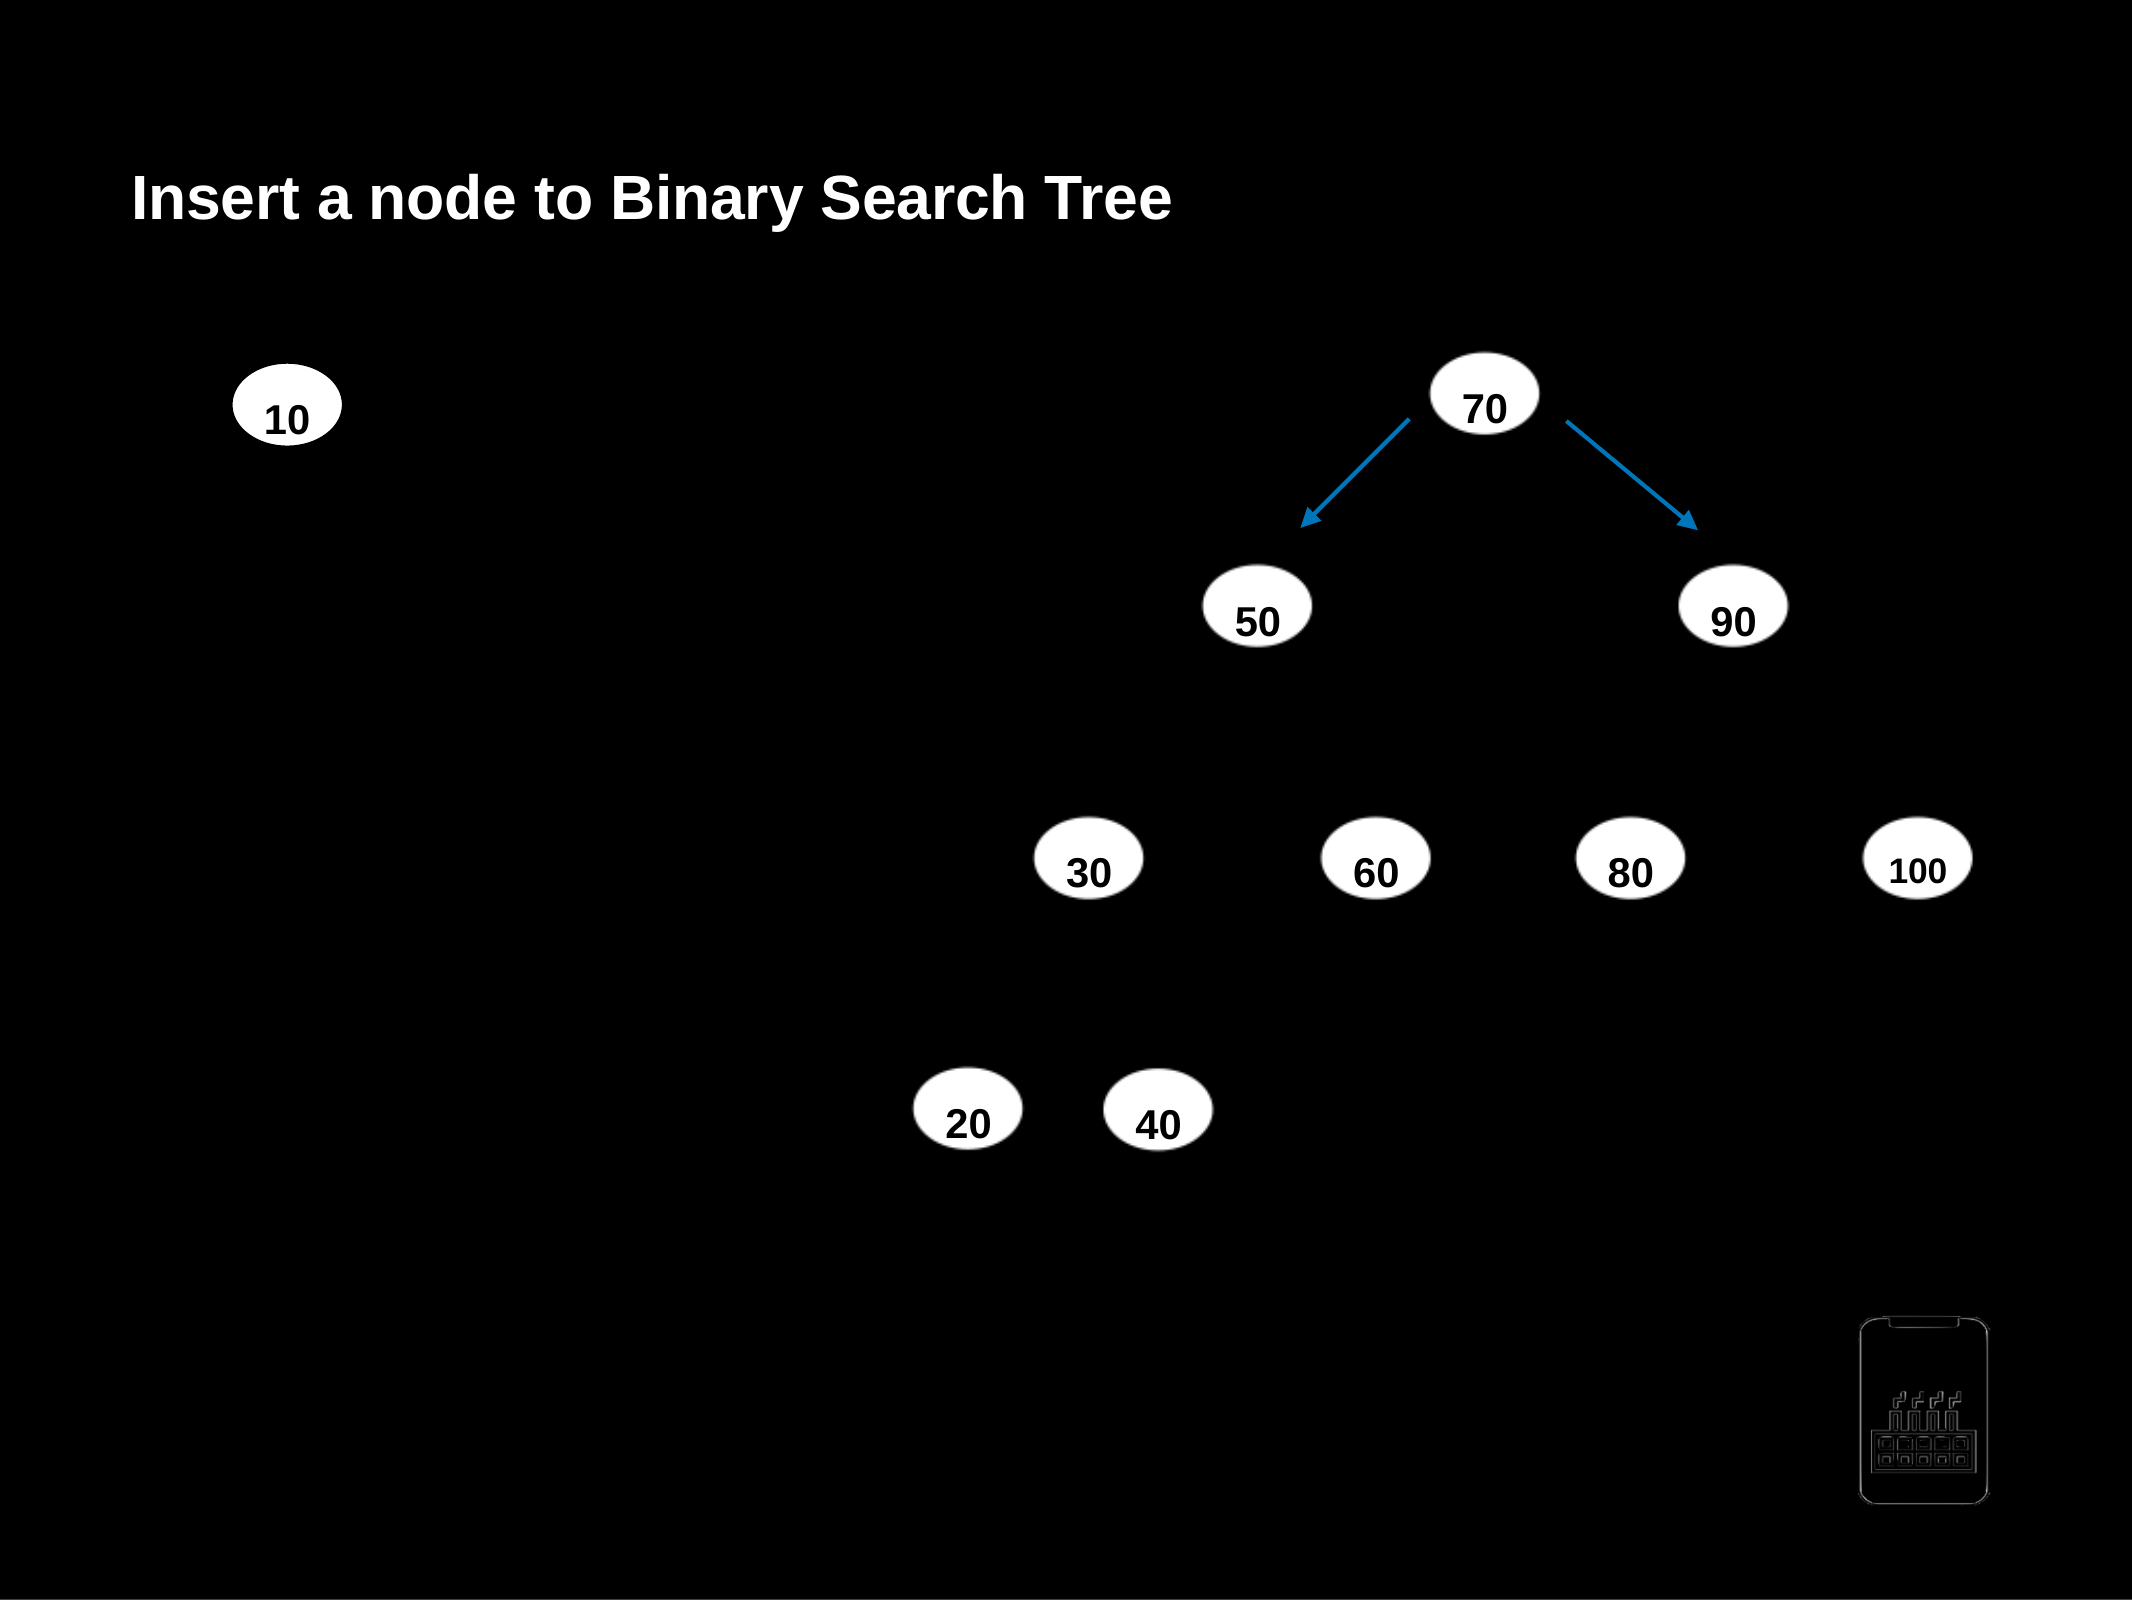

Insert a node to Binary Search Tree

70
10

Smaller
Bigger
50
90
30
60
80
100
20
40

AppMillers
www.appmillers.com